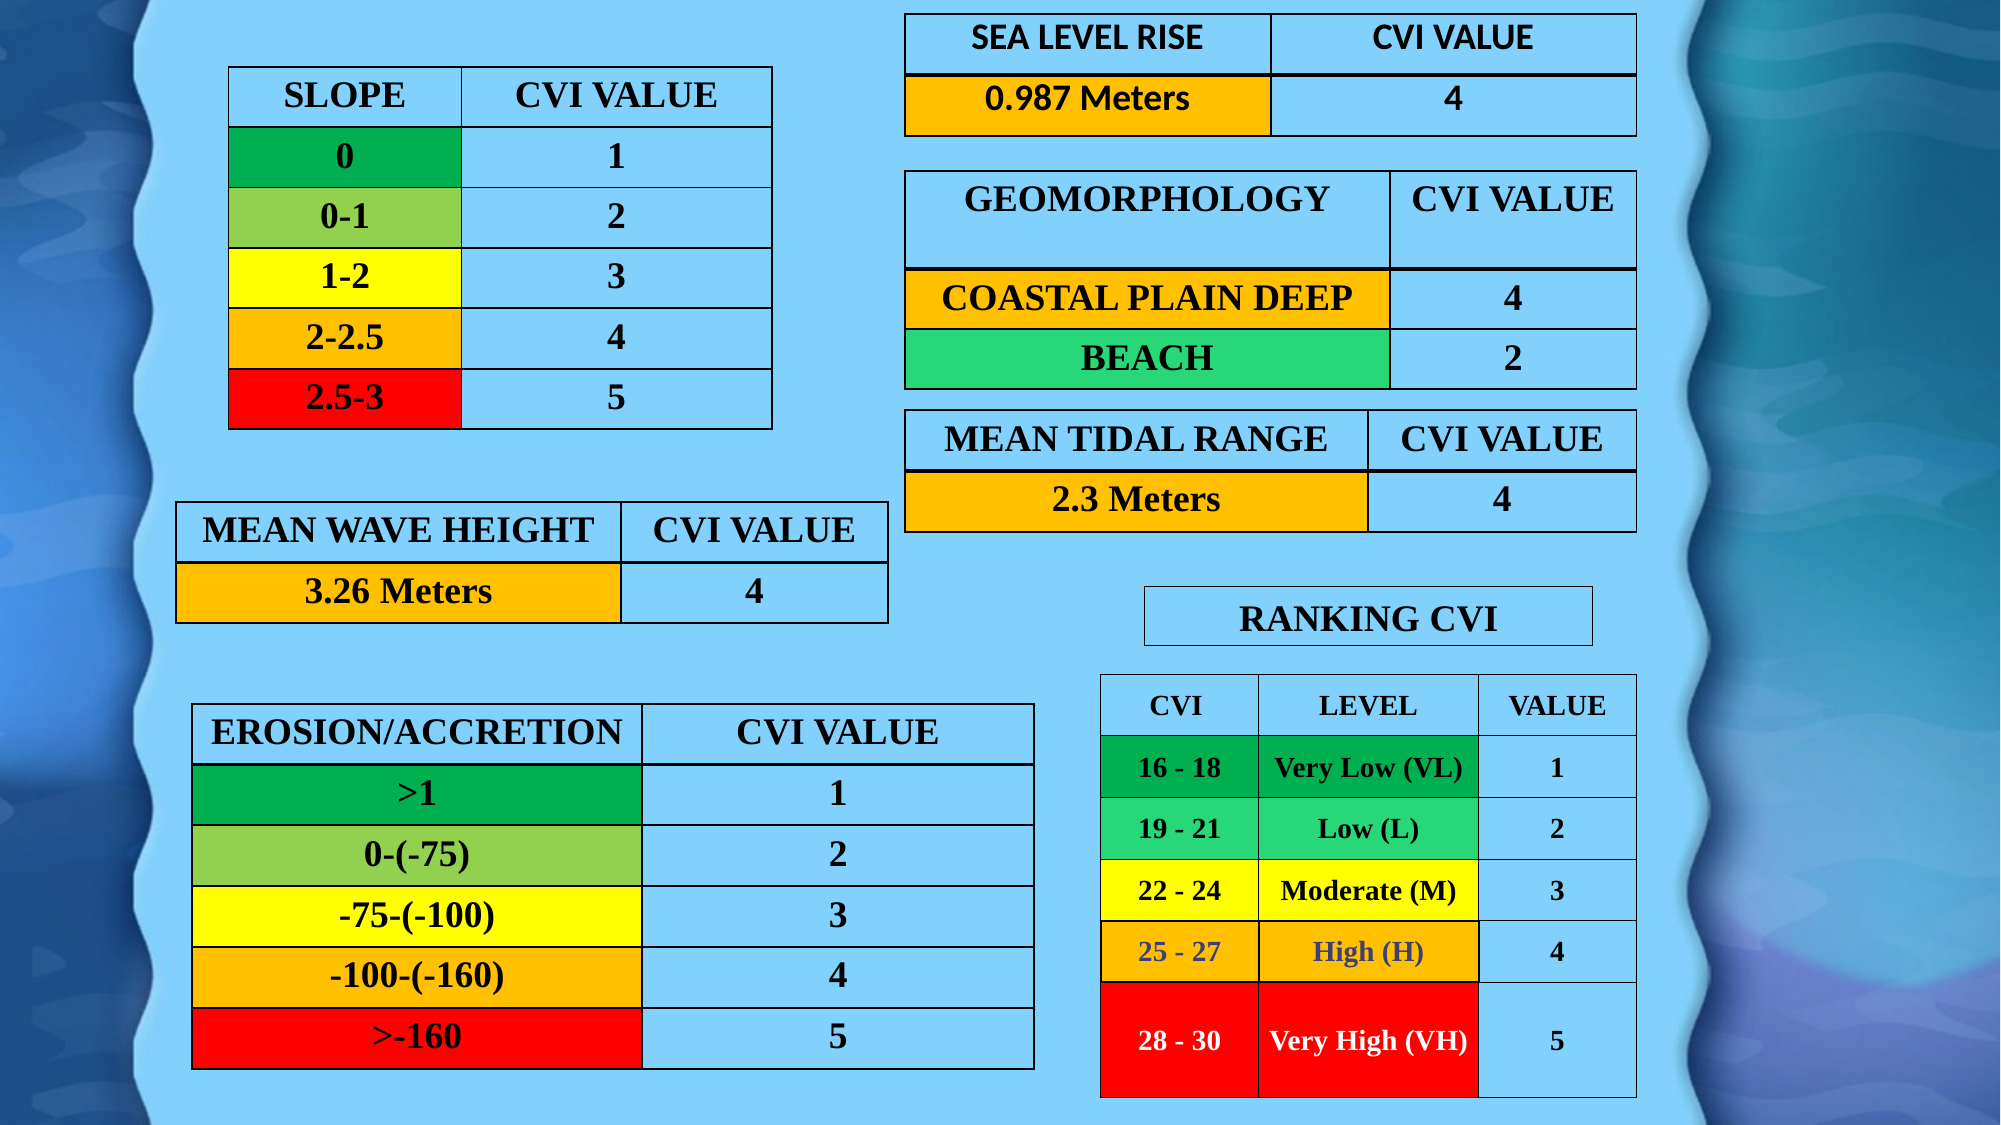

| SEA LEVEL RISE | CVI VALUE |
| --- | --- |
| 0.987 Meters | 4 |
| SLOPE | CVI VALUE |
| --- | --- |
| 0 | 1 |
| 0-1 | 2 |
| 1-2 | 3 |
| 2-2.5 | 4 |
| 2.5-3 | 5 |
| GEOMORPHOLOGY | CVI VALUE |
| --- | --- |
| COASTAL PLAIN DEEP | 4 |
| BEACH | 2 |
| MEAN TIDAL RANGE | CVI VALUE |
| --- | --- |
| 2.3 Meters | 4 |
| MEAN WAVE HEIGHT | CVI VALUE |
| --- | --- |
| 3.26 Meters | 4 |
RANKING CVI
| CVI | LEVEL | VALUE |
| --- | --- | --- |
| 16 - 18 | Very Low (VL) | 1 |
| 19 - 21 | Low (L) | 2 |
| 22 - 24 | Moderate (M) | 3 |
| 25 - 27 | High (H) | 4 |
| 28 - 30 | Very High (VH) | 5 |
| EROSION/ACCRETION | CVI VALUE |
| --- | --- |
| >1 | 1 |
| 0-(-75) | 2 |
| -75-(-100) | 3 |
| -100-(-160) | 4 |
| >-160 | 5 |